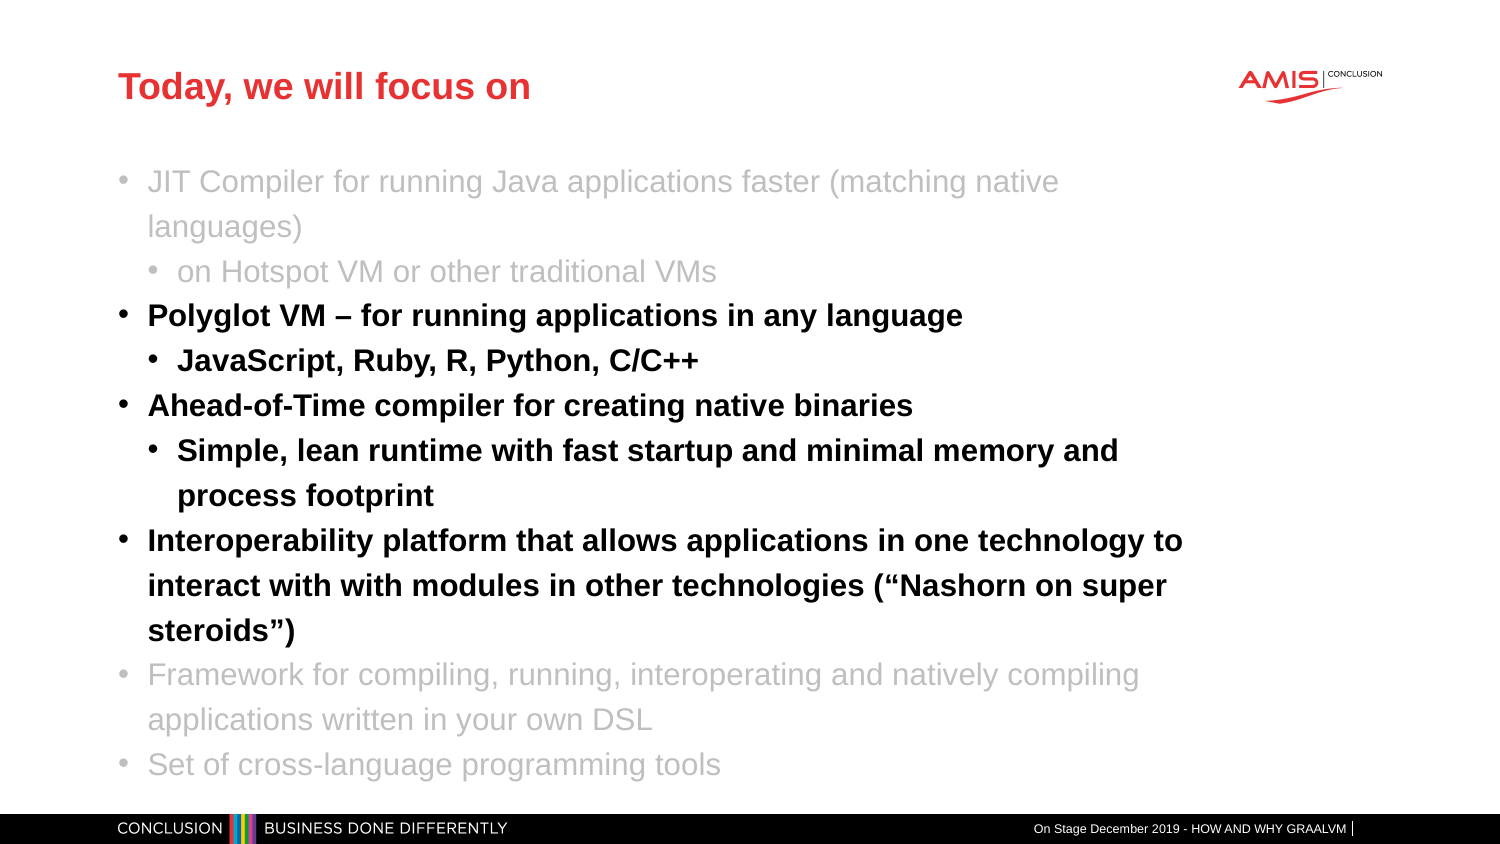

# Today, we will focus on
JIT Compiler for running Java applications faster (matching native languages)
on Hotspot VM or other traditional VMs
Polyglot VM – for running applications in any language
JavaScript, Ruby, R, Python, C/C++
Ahead-of-Time compiler for creating native binaries
Simple, lean runtime with fast startup and minimal memory and process footprint
Interoperability platform that allows applications in one technology to interact with with modules in other technologies (“Nashorn on super steroids”)
Framework for compiling, running, interoperating and natively compiling applications written in your own DSL
Set of cross-language programming tools
On Stage December 2019 - HOW AND WHY GRAALVM